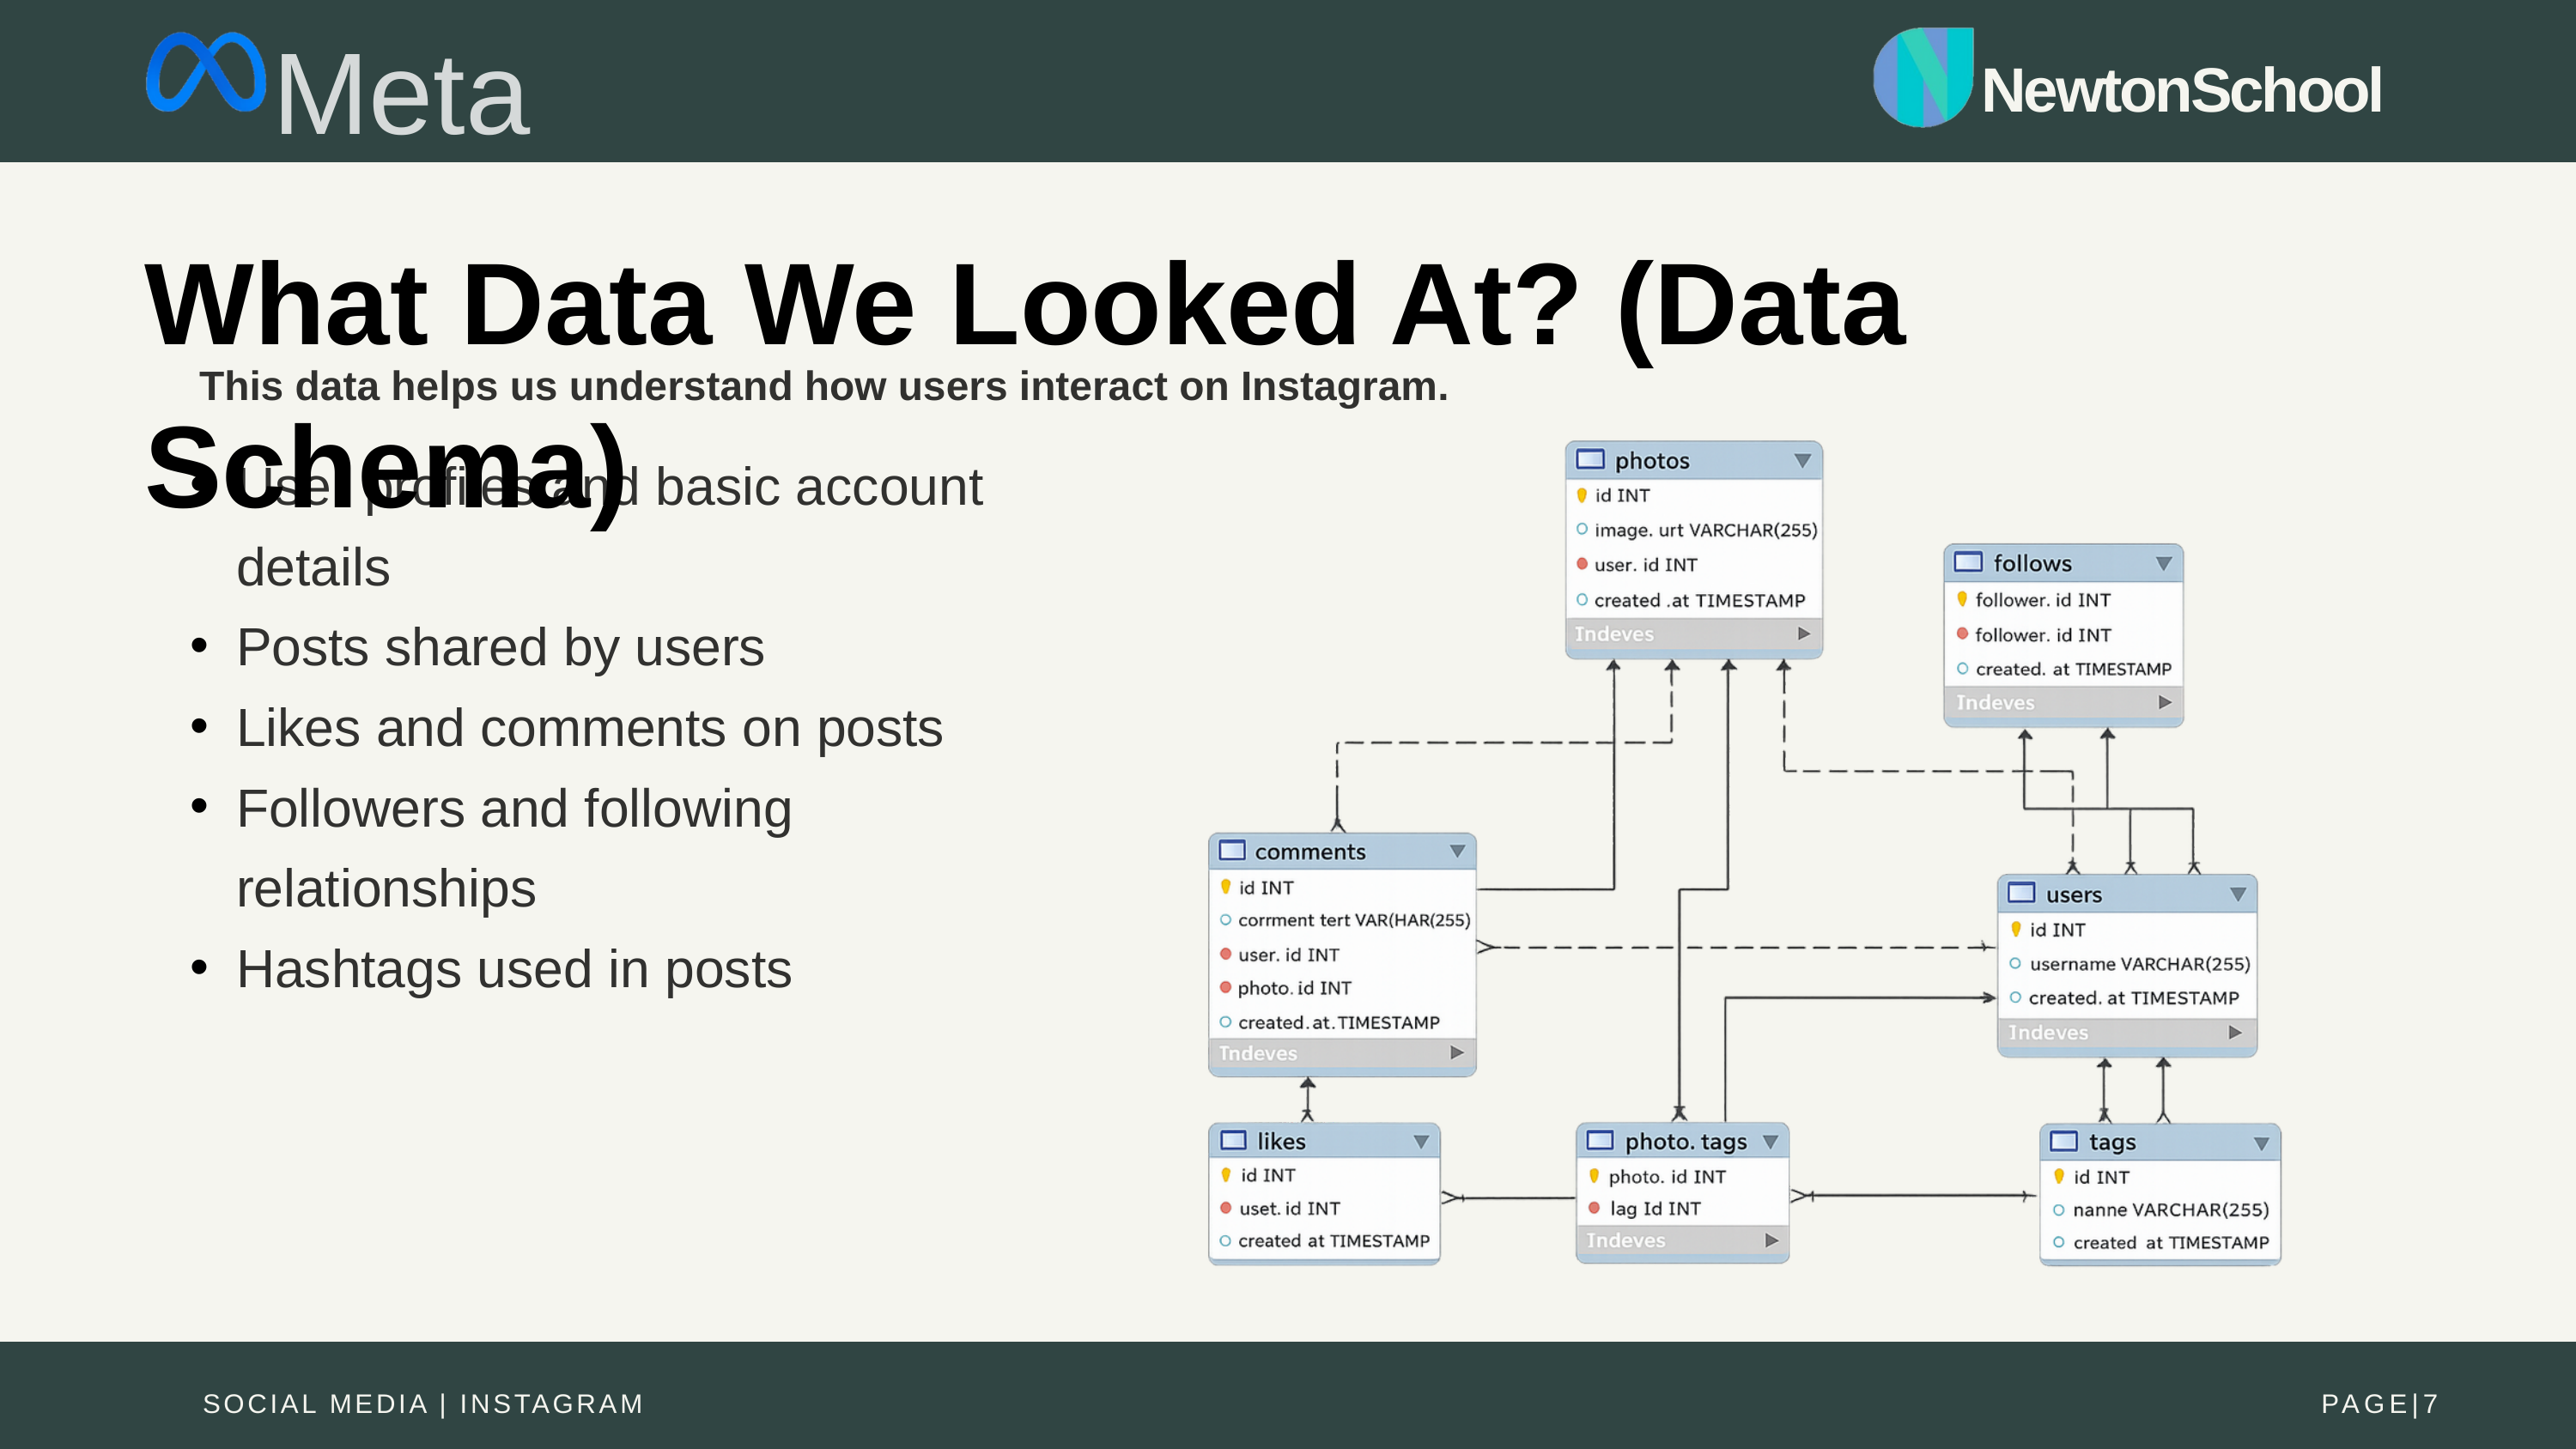

Meta

NewtonSchool
What Data We Looked At? (Data Schema)
This data helps us understand how users interact on Instagram.

User profiles and basic account details
Posts shared by users
Likes and comments on posts
Followers and following relationships
Hashtags used in posts

SOCIAL MEDIA | INSTAGRAM
PAGE|7